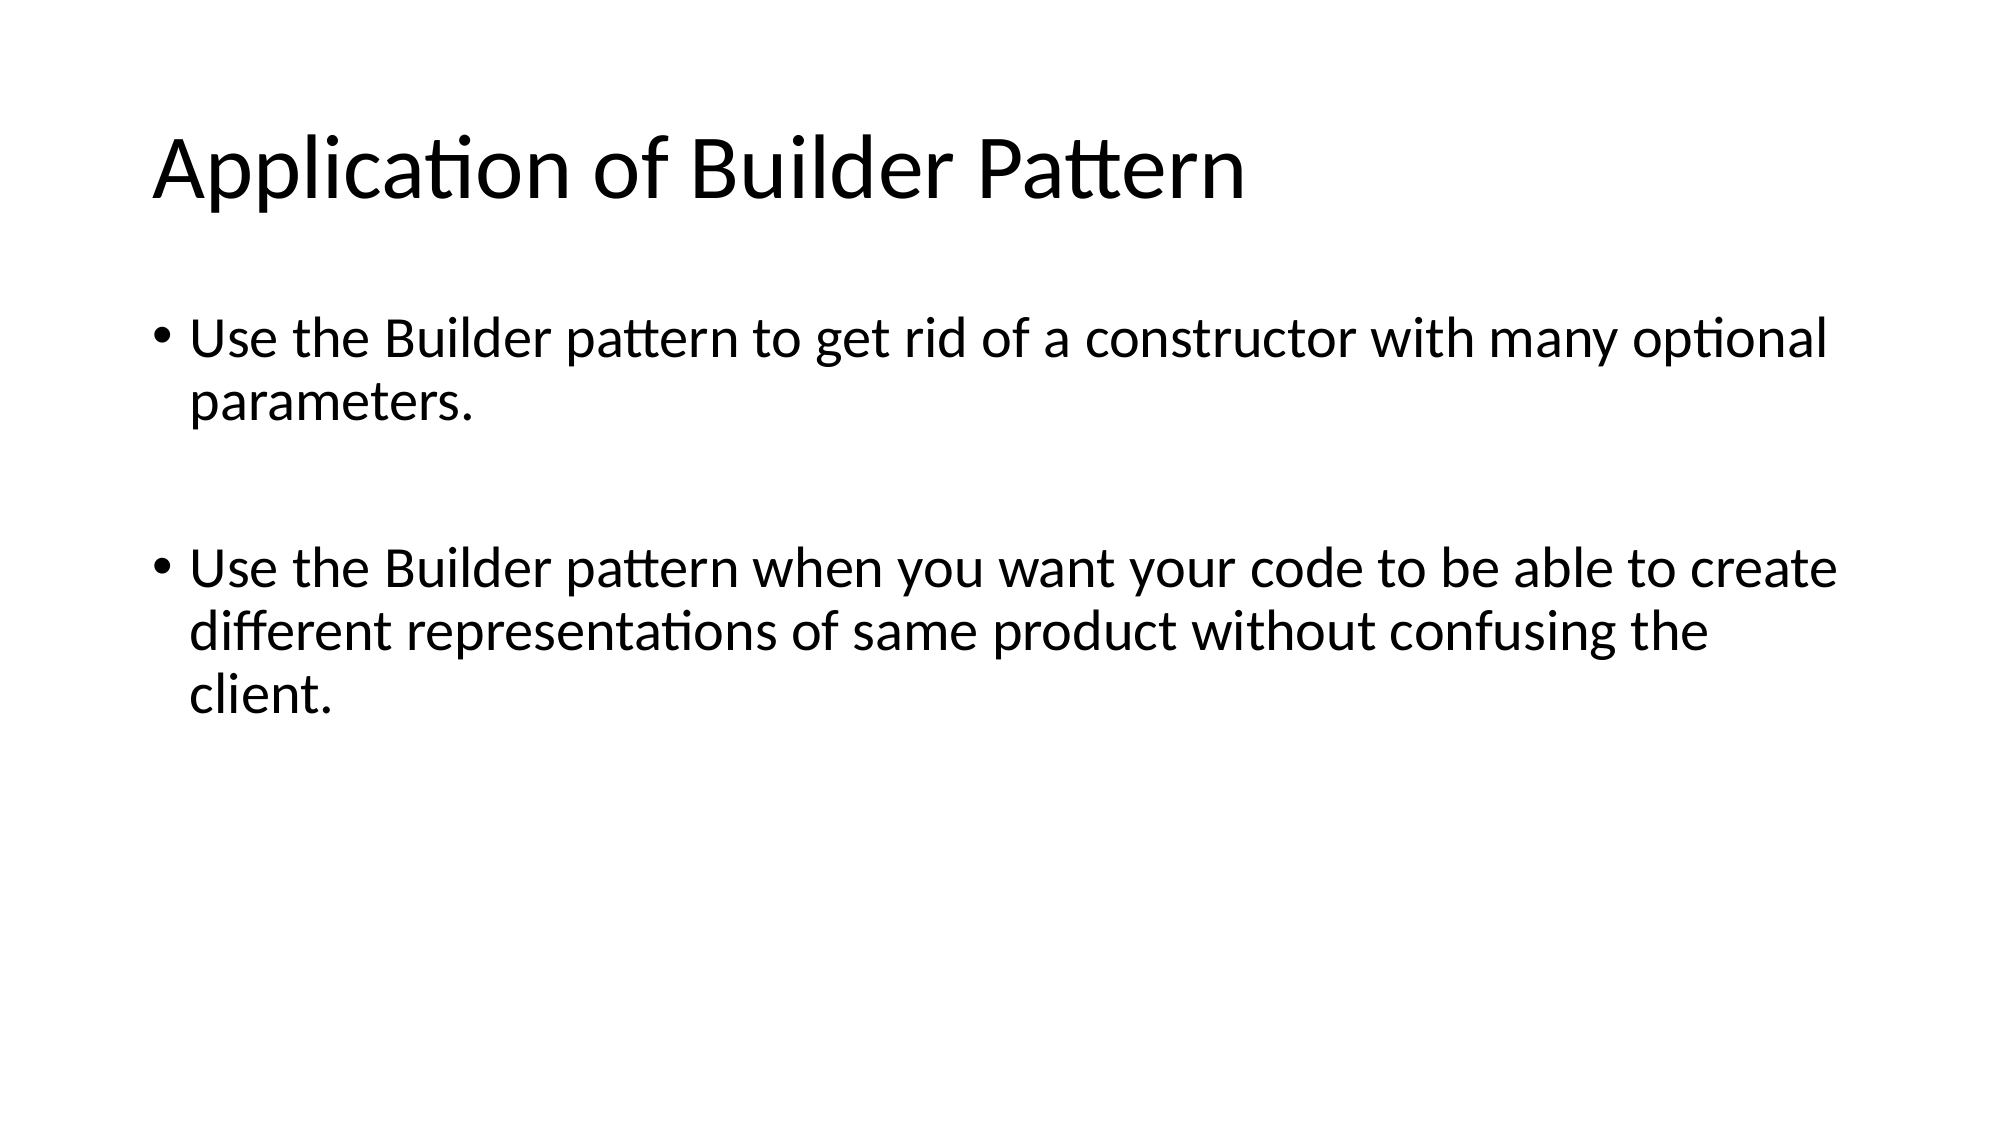

# Application of Builder Pattern
Use the Builder pattern to get rid of a constructor with many optional parameters.

Use the Builder pattern when you want your code to be able to create different representations of same product without confusing the client.